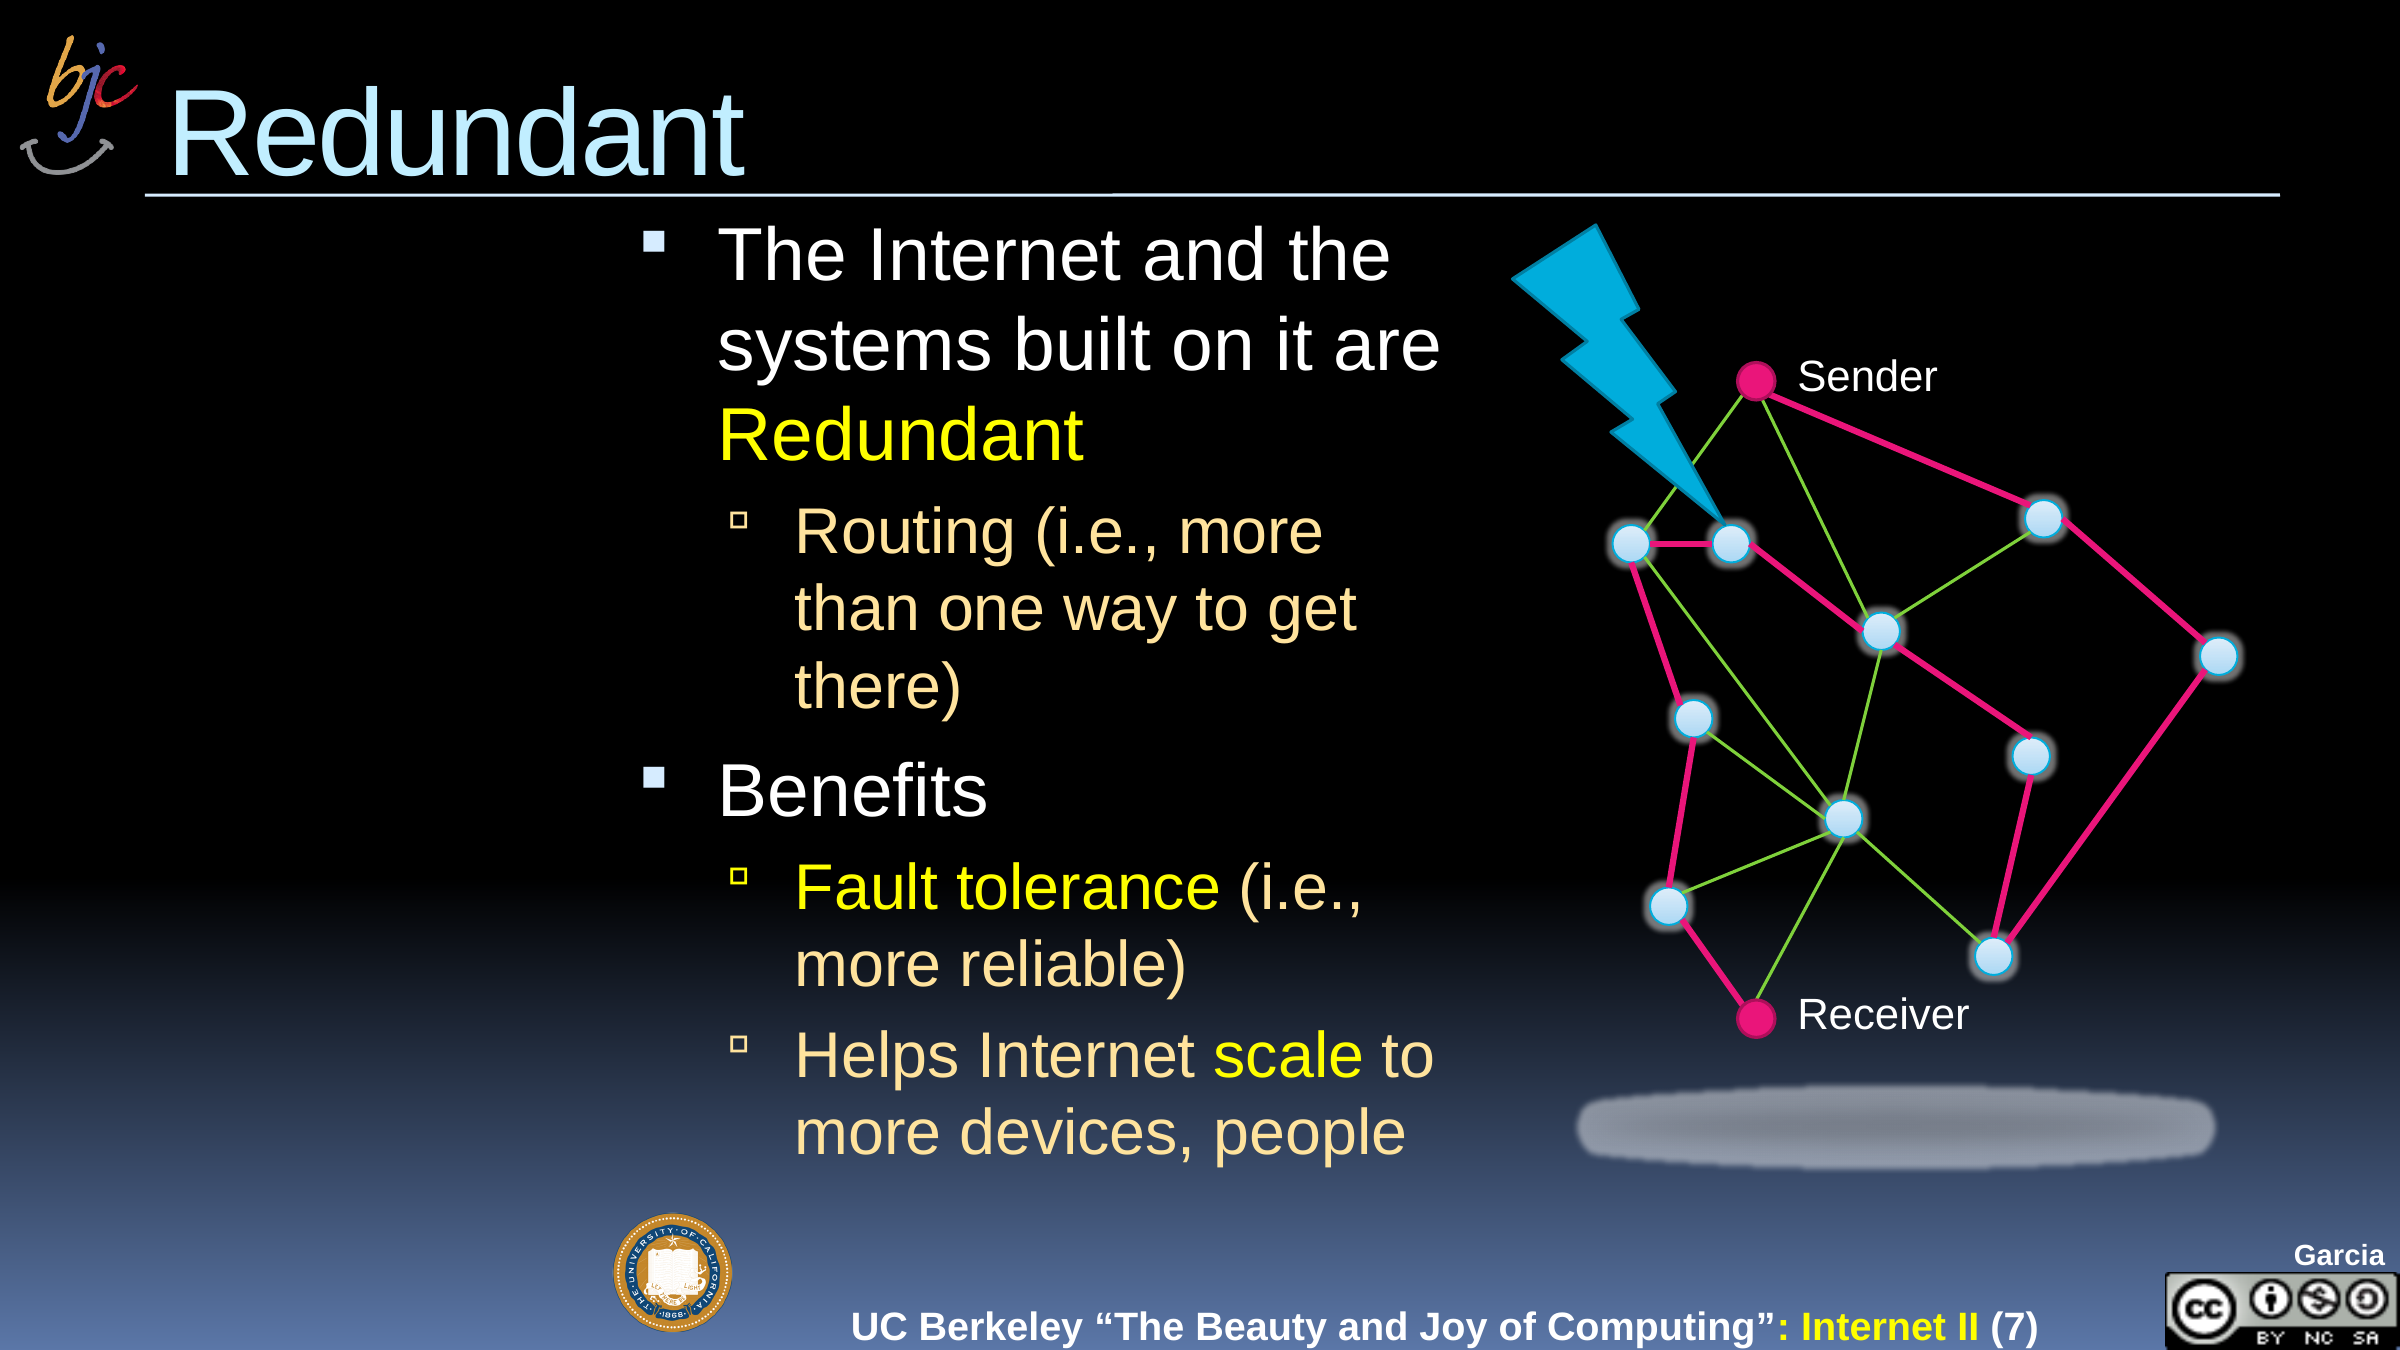

# Redundant
The Internet and the systems built on it are Redundant
Routing (i.e., more than one way to get there)
Benefits
Fault tolerance (i.e., more reliable)
Helps Internet scale to more devices, people

Sender

Receiver